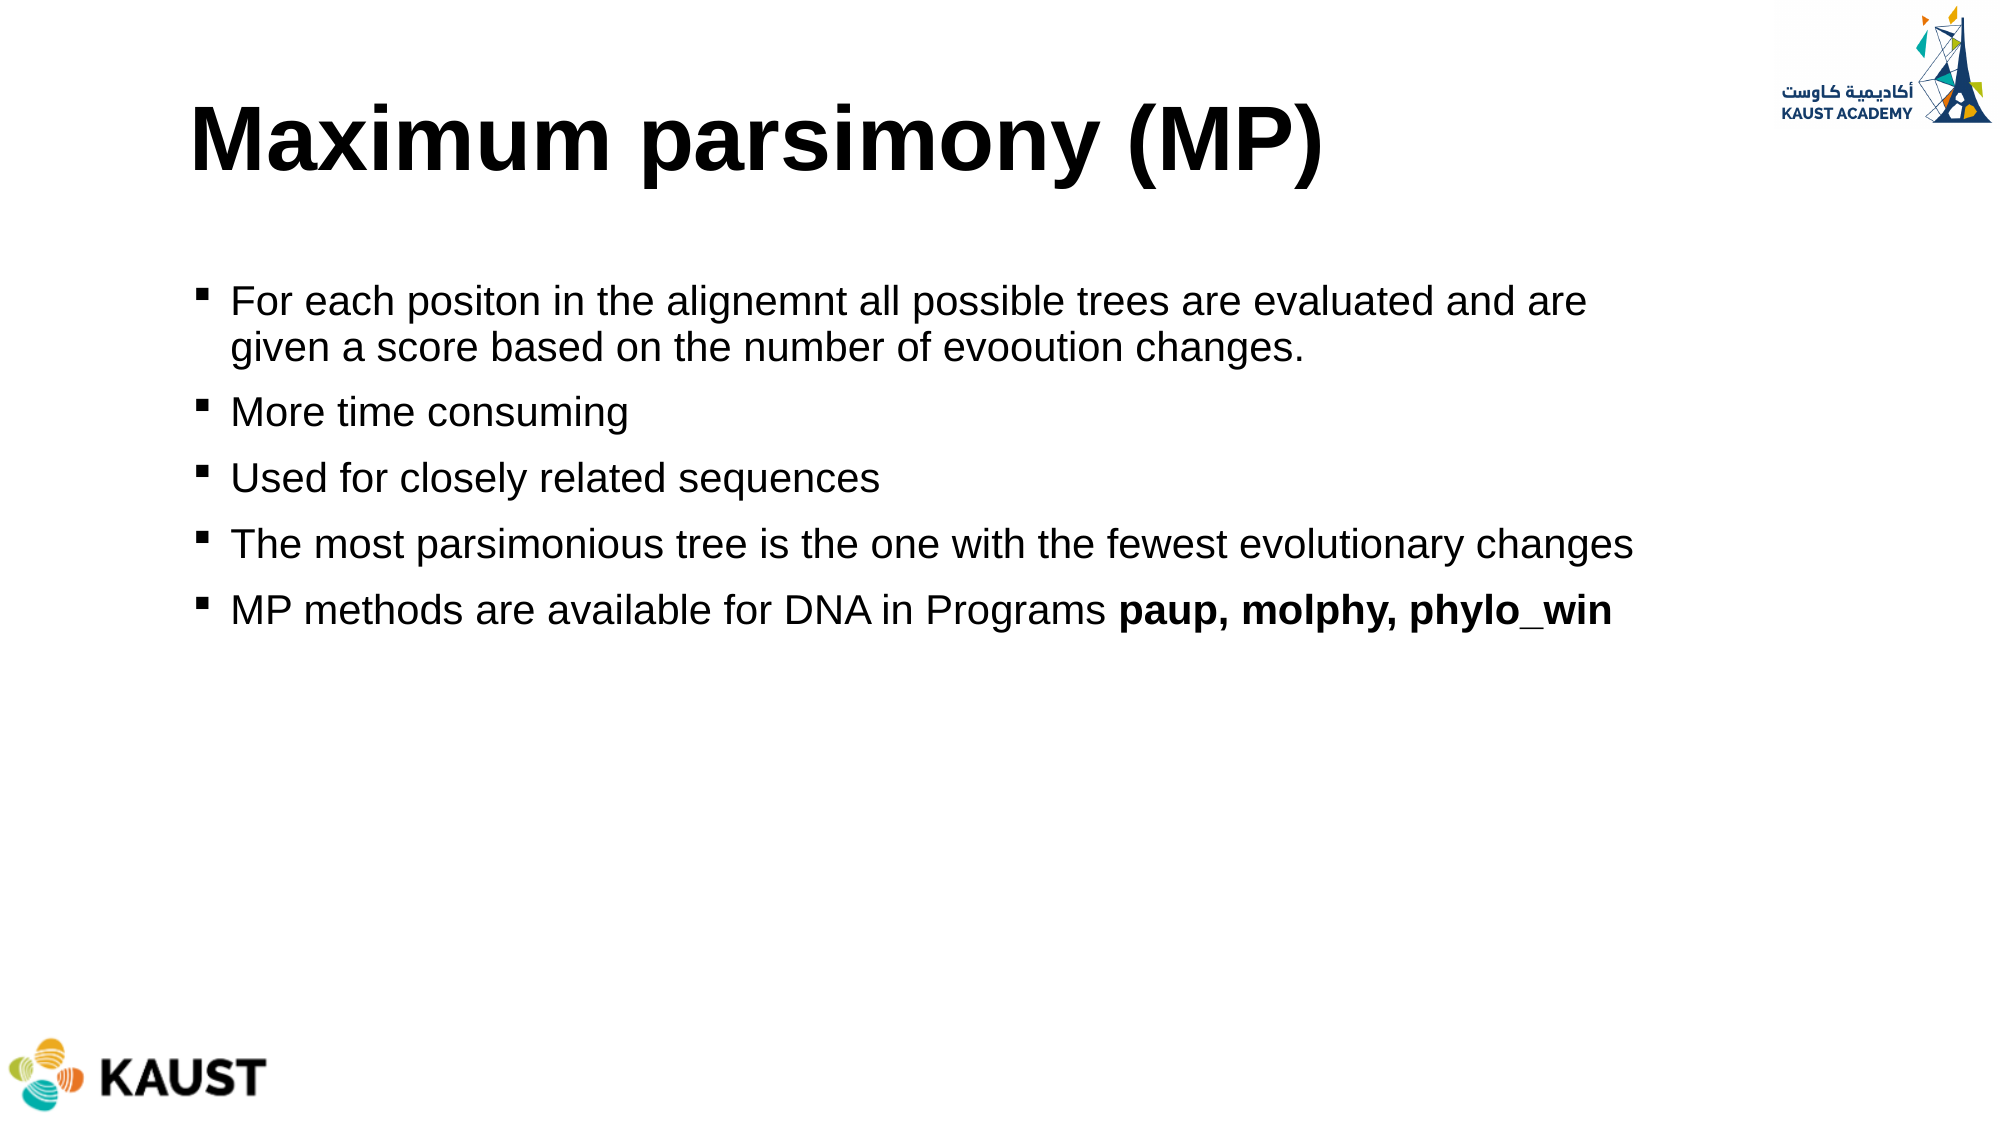

# Maximum parsimony (MP)
For each positon in the alignemnt all possible trees are evaluated and are given a score based on the number of evooution changes.
More time consuming
Used for closely related sequences
The most parsimonious tree is the one with the fewest evolutionary changes
MP methods are available for DNA in Programs paup, molphy, phylo_win